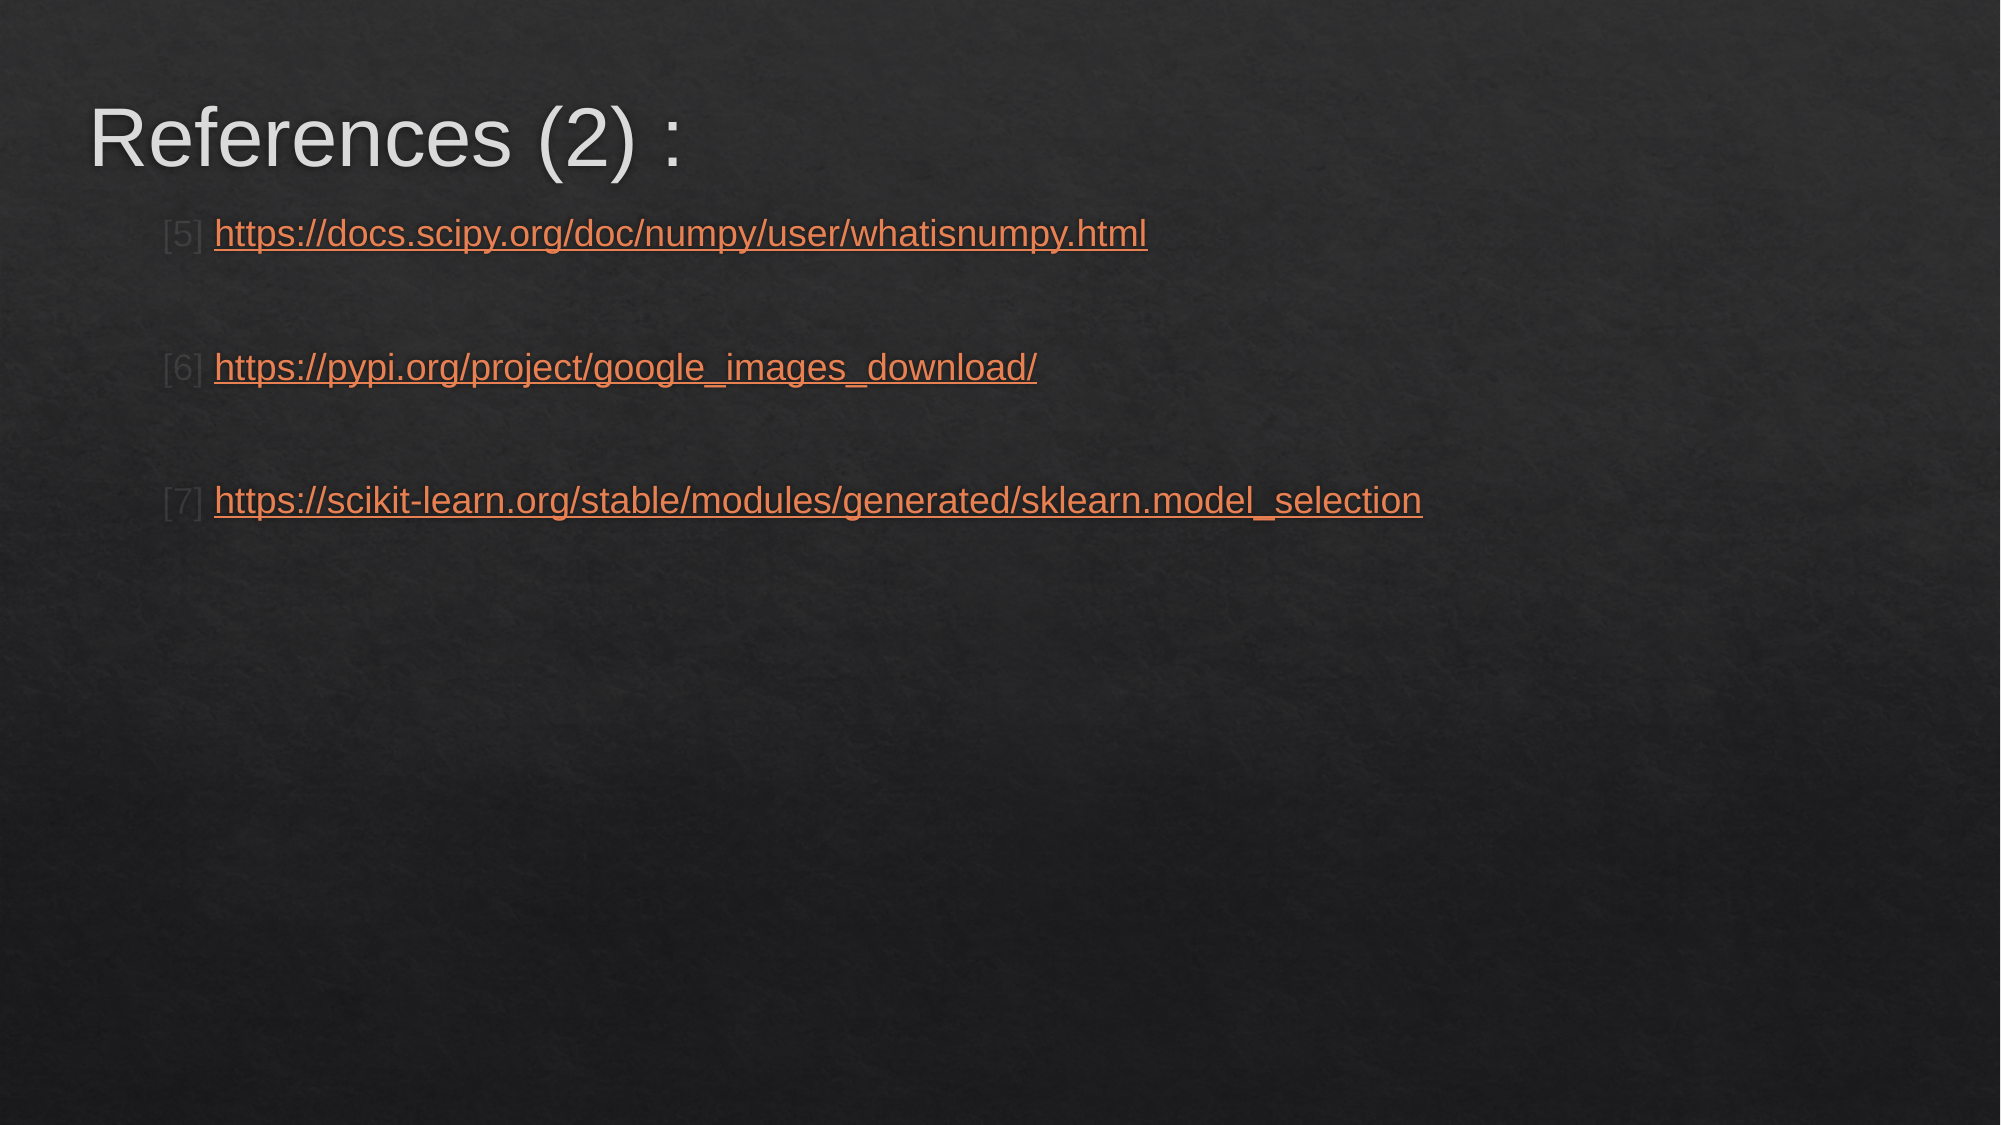

# References (2) :
[5] https://docs.scipy.org/doc/numpy/user/whatisnumpy.html
[6] https://pypi.org/project/google_images_download/
[7] https://scikit-learn.org/stable/modules/generated/sklearn.model_selection